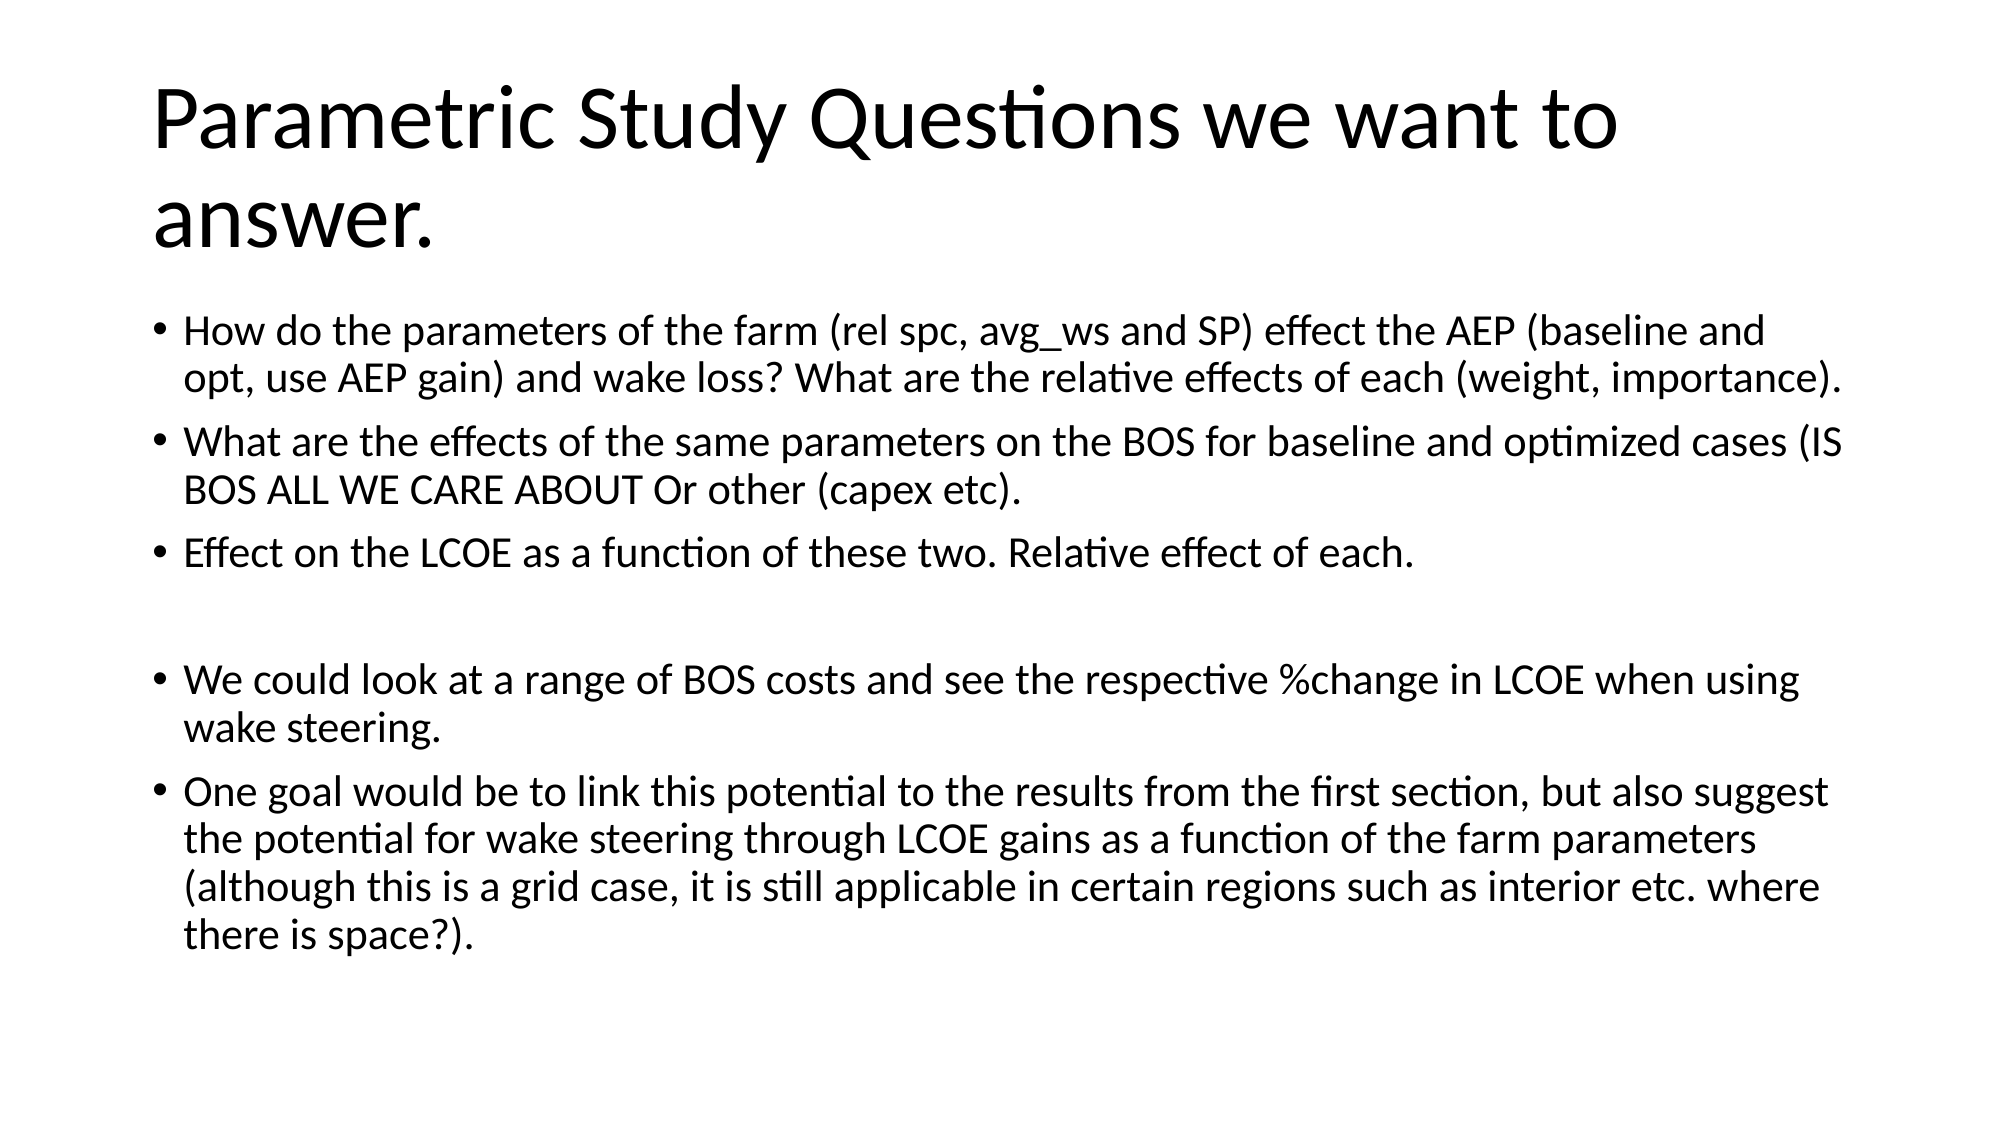

# Parametric Study Questions we want to answer.
How do the parameters of the farm (rel spc, avg_ws and SP) effect the AEP (baseline and opt, use AEP gain) and wake loss? What are the relative effects of each (weight, importance).
What are the effects of the same parameters on the BOS for baseline and optimized cases (IS BOS ALL WE CARE ABOUT Or other (capex etc).
Effect on the LCOE as a function of these two. Relative effect of each.

We could look at a range of BOS costs and see the respective %change in LCOE when using wake steering.
One goal would be to link this potential to the results from the first section, but also suggest the potential for wake steering through LCOE gains as a function of the farm parameters (although this is a grid case, it is still applicable in certain regions such as interior etc. where there is space?).